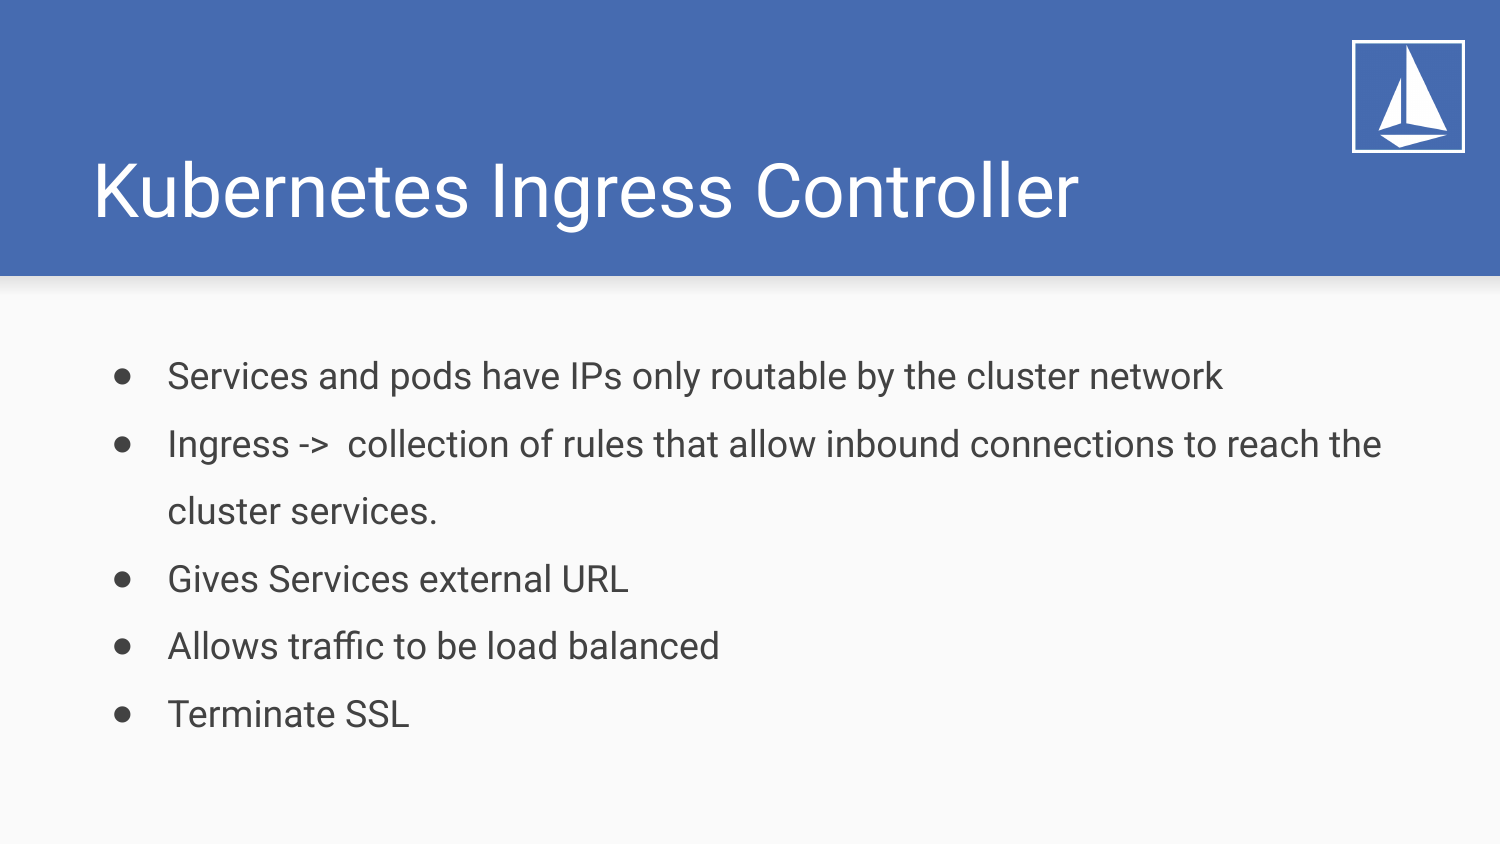

# Kubernetes Ingress Controller
Services and pods have IPs only routable by the cluster network
Ingress ->  collection of rules that allow inbound connections to reach the cluster services.
Gives Services external URL
Allows traffic to be load balanced
Terminate SSL